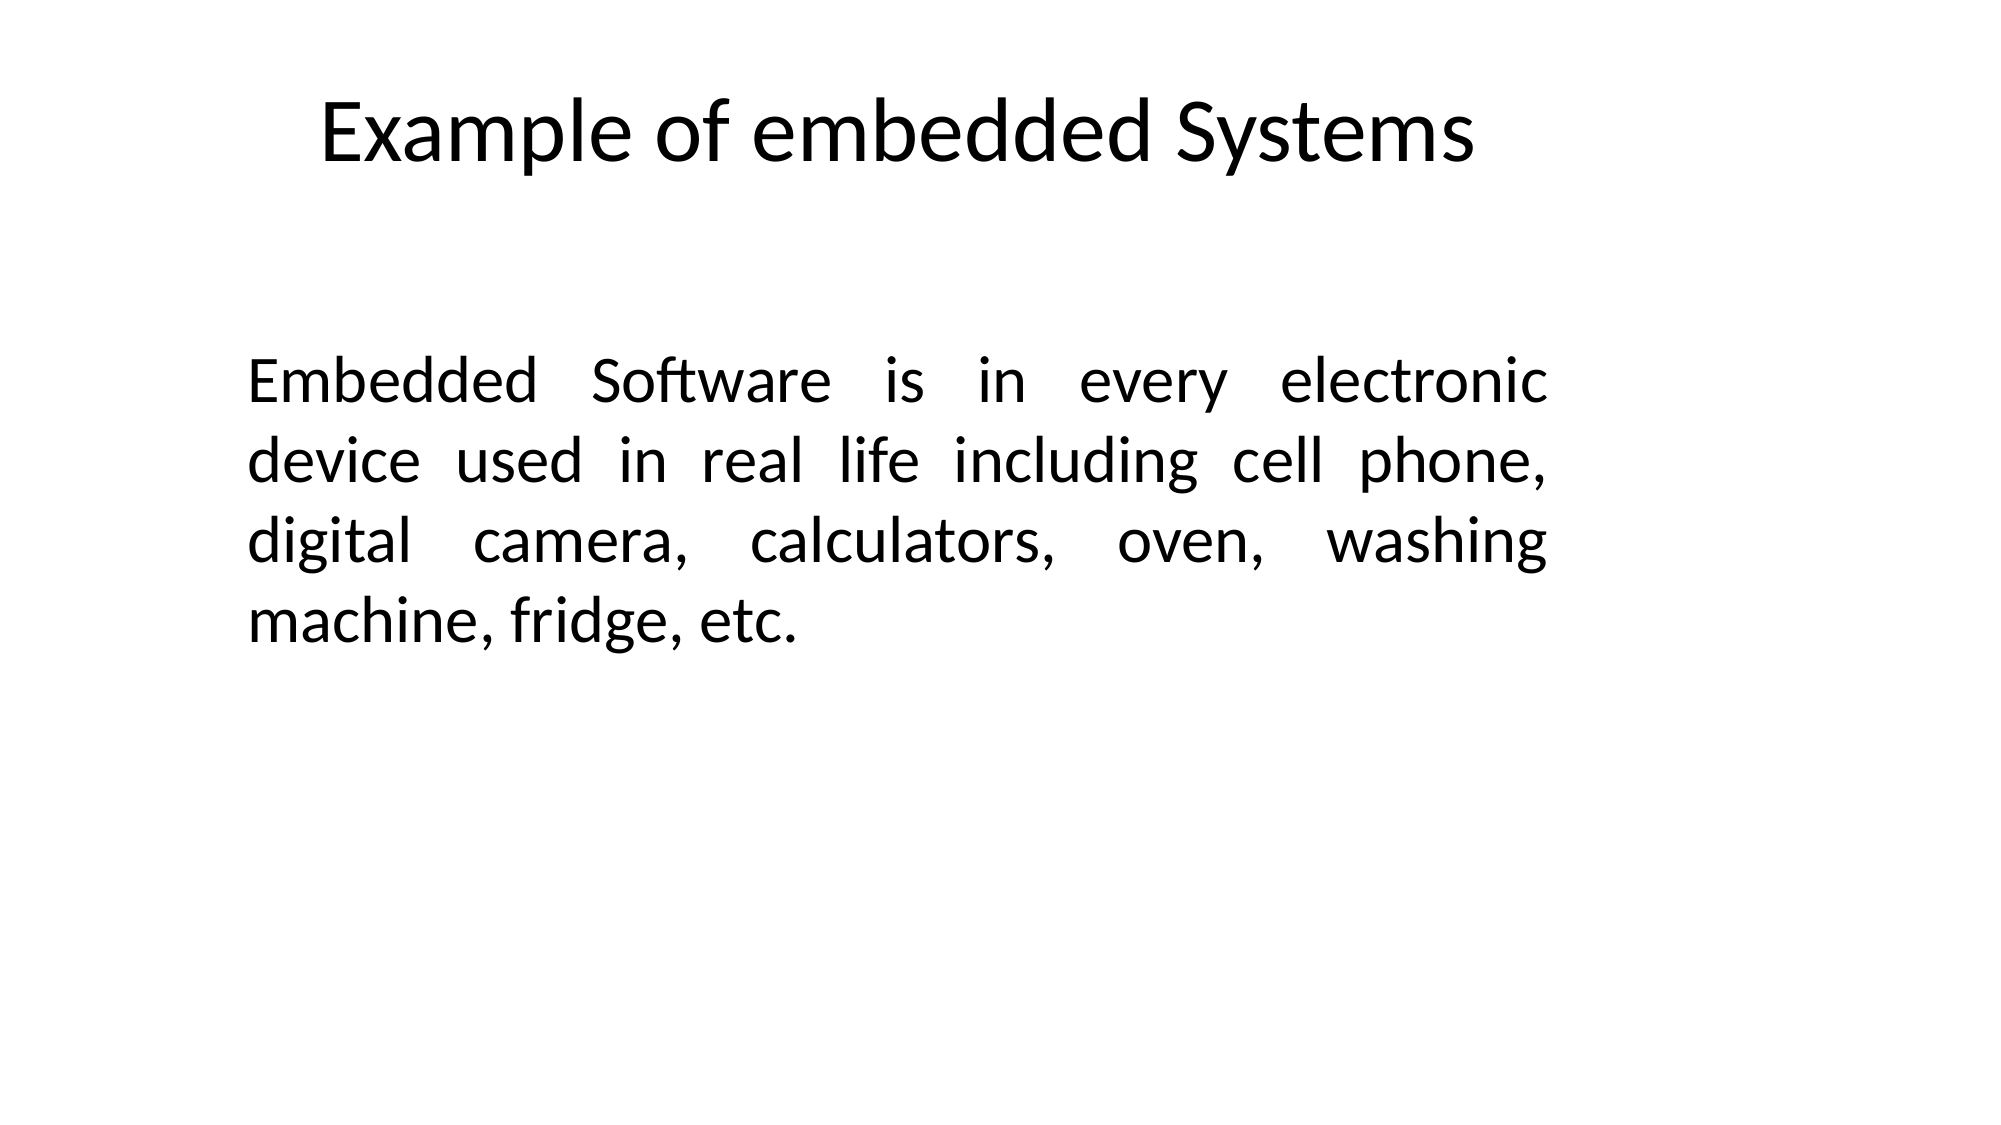

# Example of embedded Systems
Embedded Software is in every electronic device used in real life including cell phone, digital camera, calculators, oven, washing machine, fridge, etc.